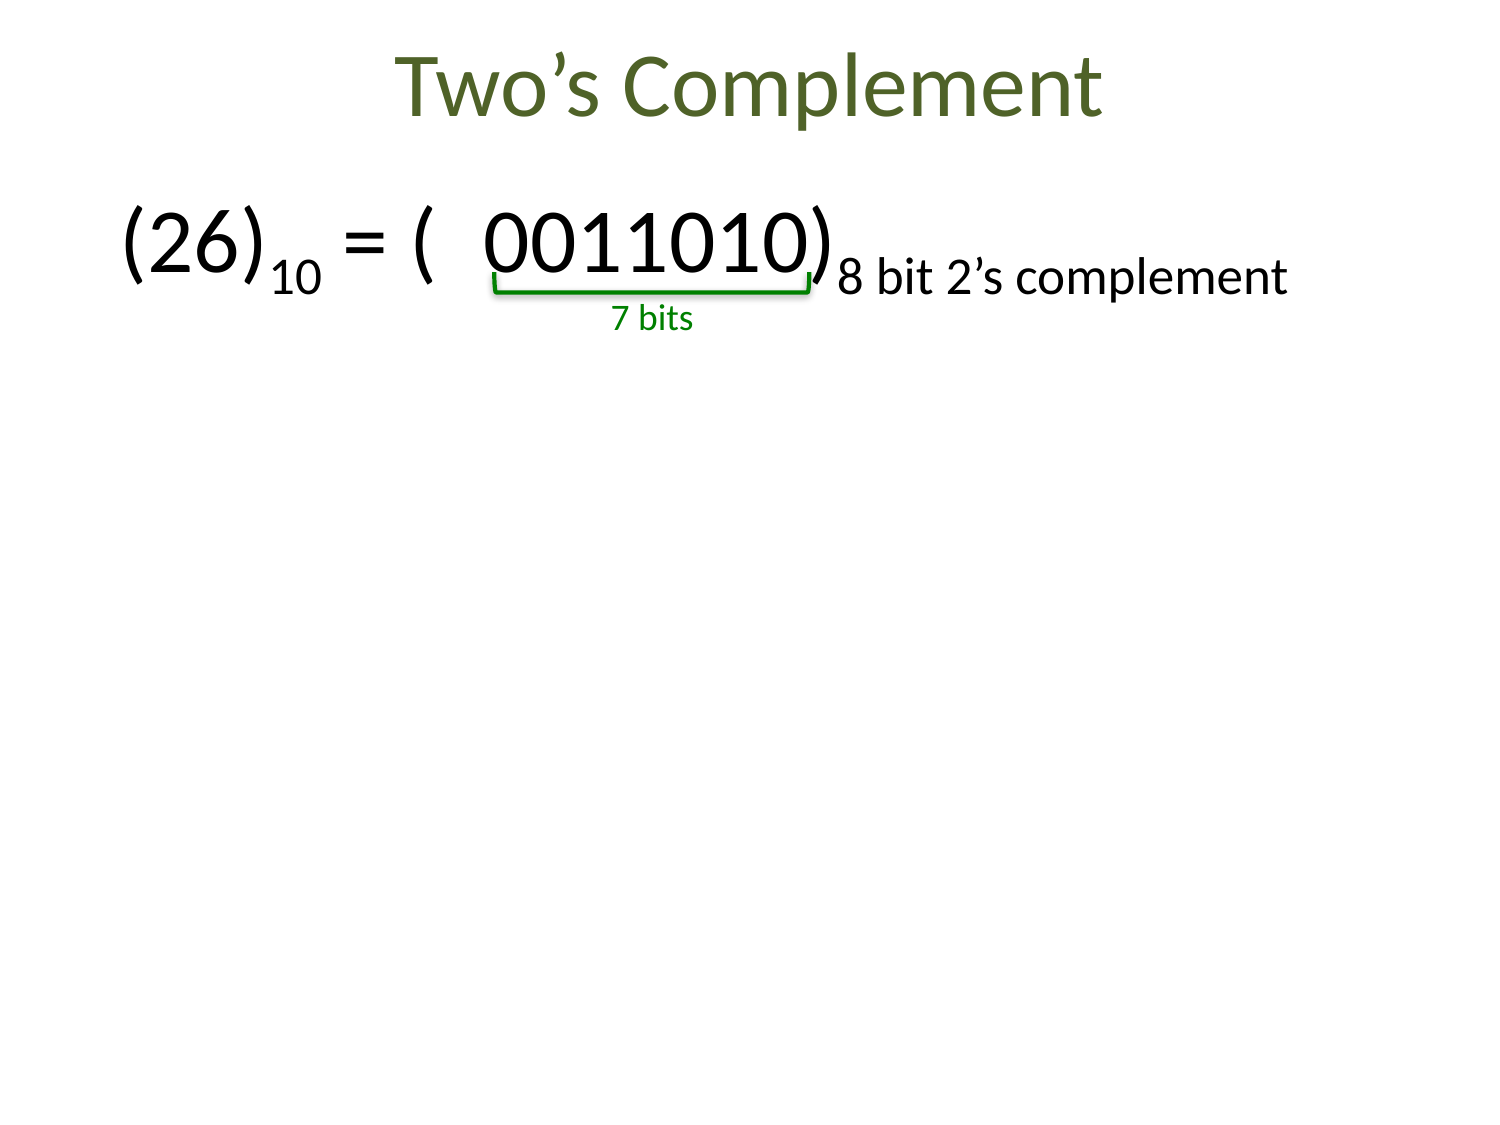

# Two’s Complement

(26)10 = (00011010)8 bit 2’s complement

7 bits